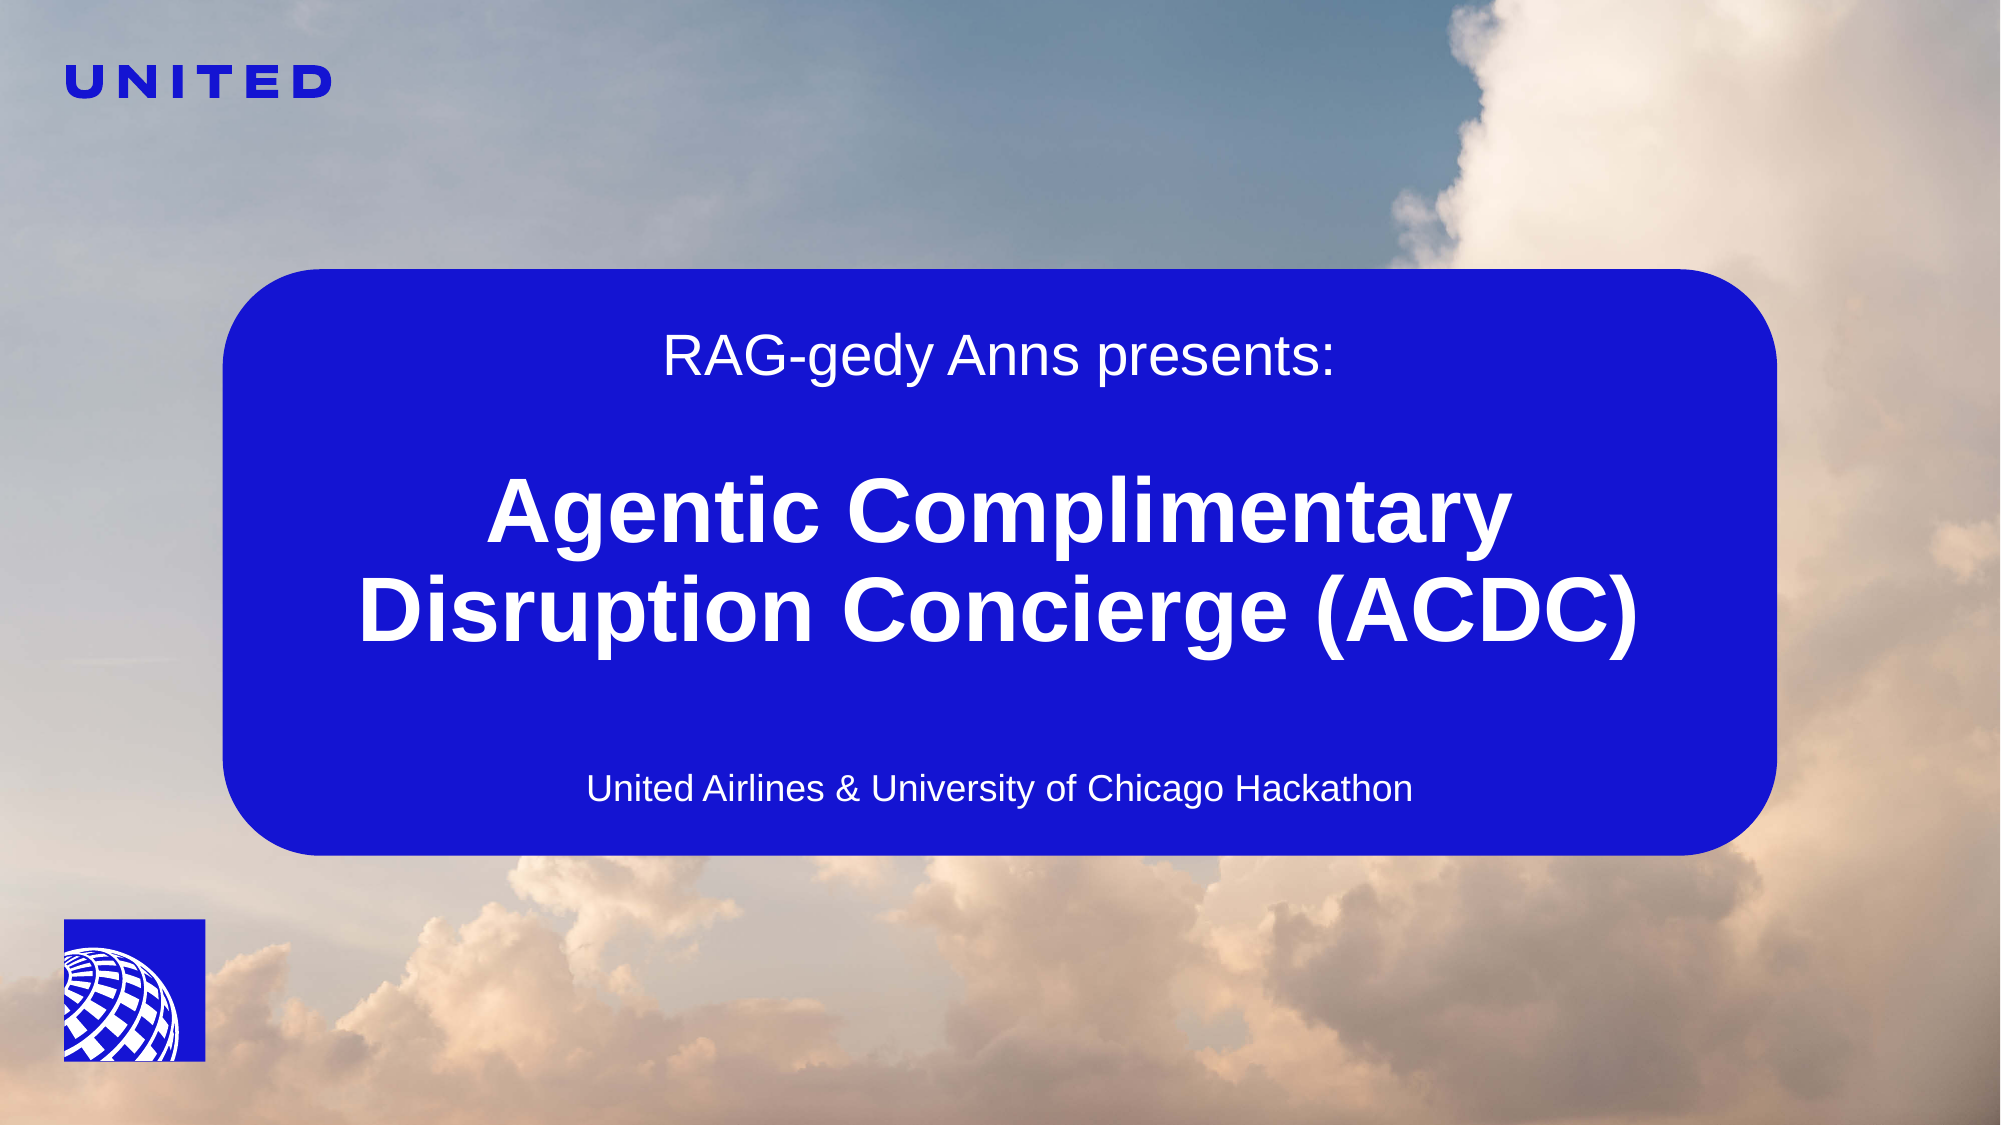

RAG-gedy Anns presents:
# Agentic Complimentary Disruption Concierge (ACDC)
United Airlines & University of Chicago Hackathon